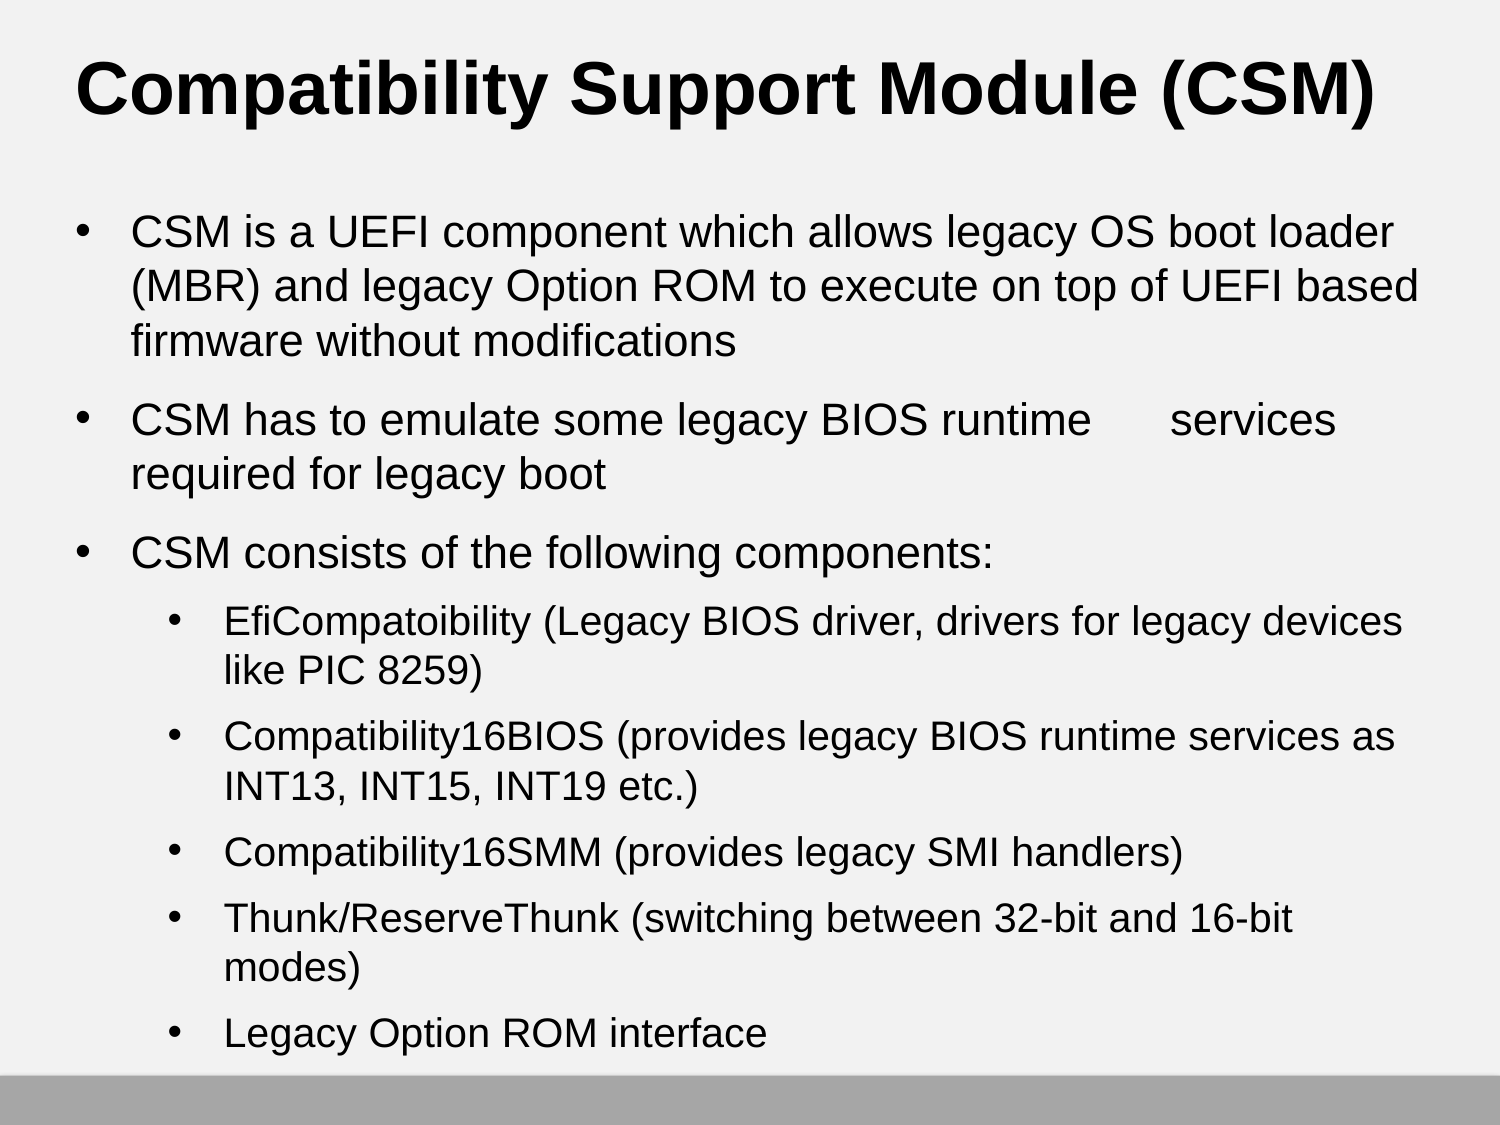

# Compatibility Support Module (CSM)
CSM is a UEFI component which allows legacy OS boot loader (MBR) and legacy Option ROM to execute on top of UEFI based firmware without modifications
CSM has to emulate some legacy BIOS runtime 	services required for legacy boot
CSM consists of the following components:
EfiCompatoibility (Legacy BIOS driver, drivers for legacy devices like PIC 8259)
Compatibility16BIOS (provides legacy BIOS runtime services as INT13, INT15, INT19 etc.)
Compatibility16SMM (provides legacy SMI handlers)
Thunk/ReserveThunk (switching between 32-bit and 16-bit modes)
Legacy Option ROM interface